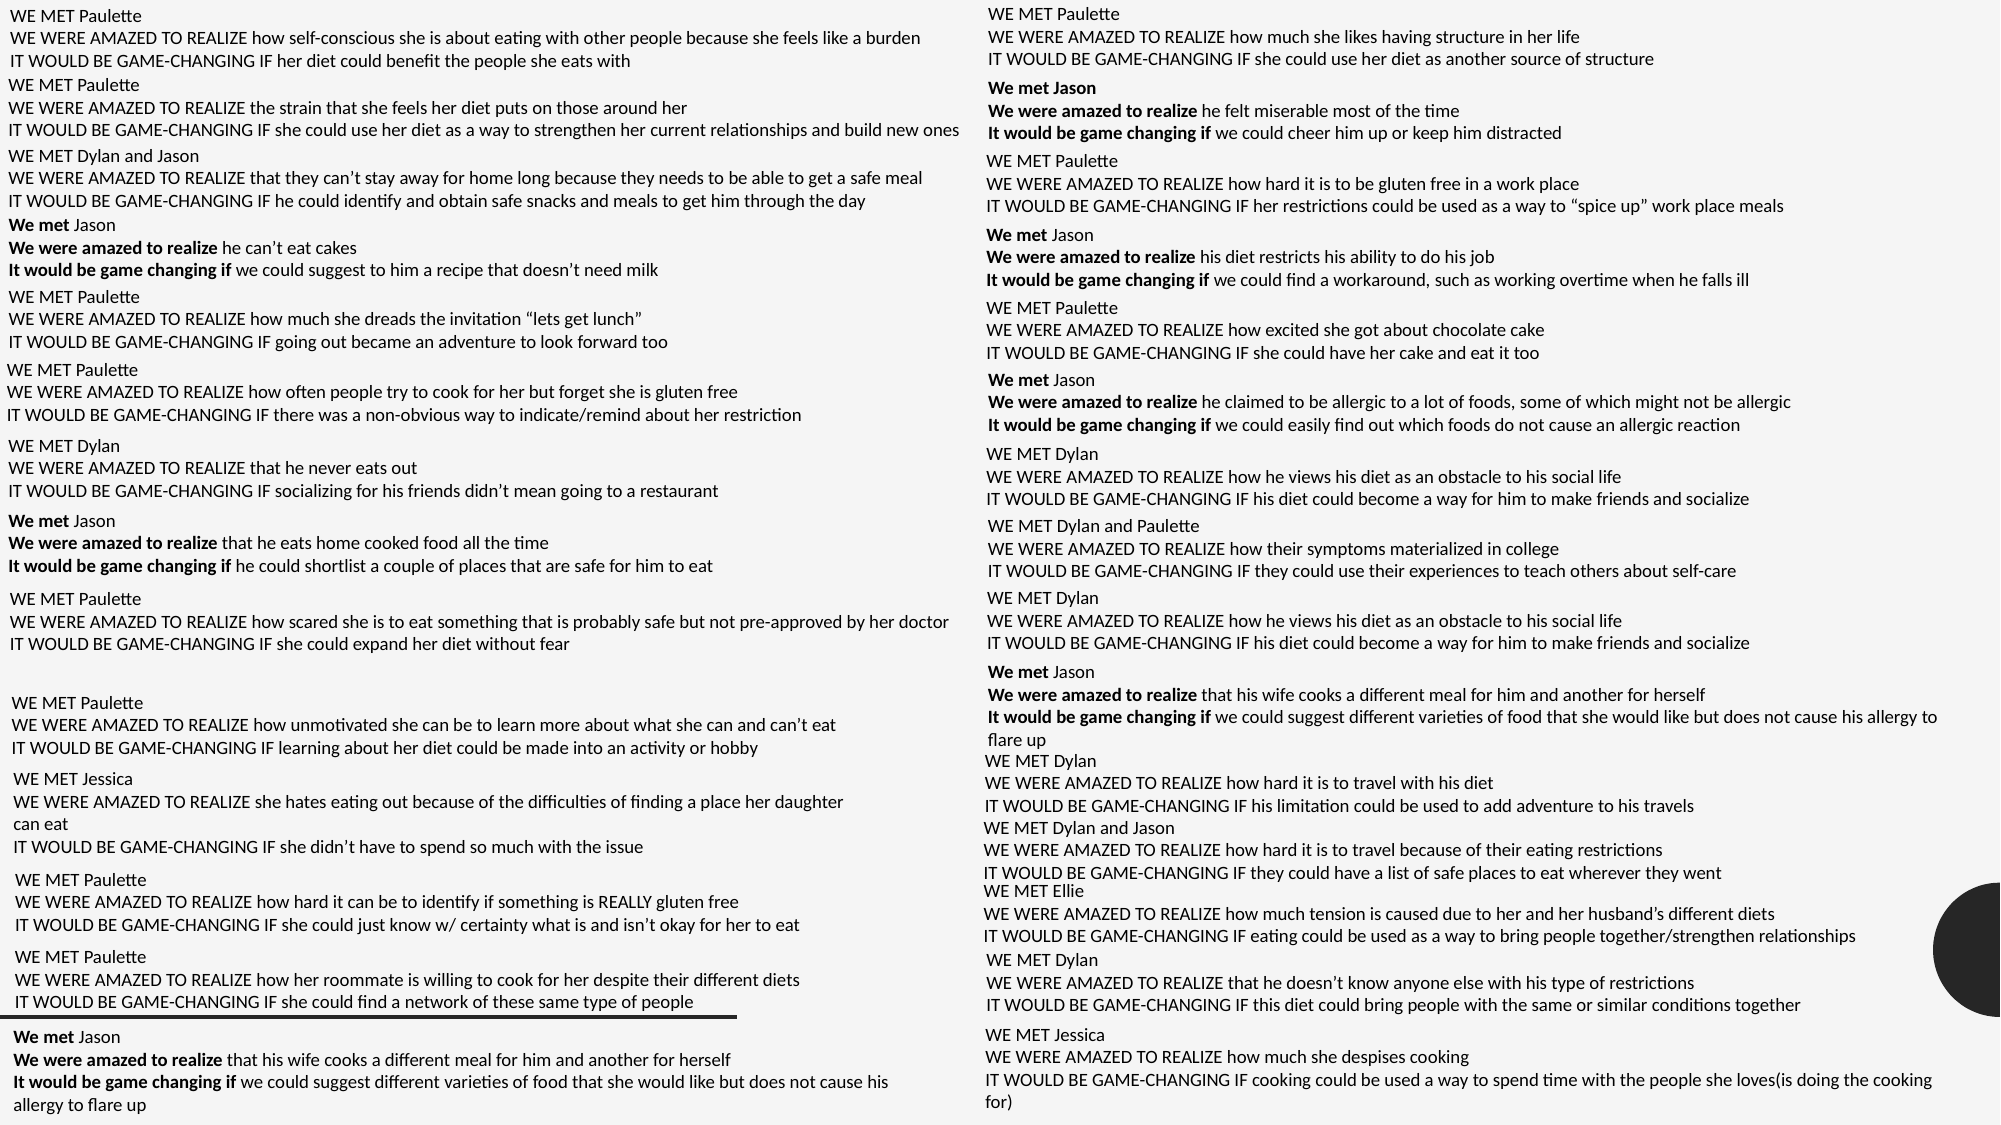

WE MET Paulette
WE WERE AMAZED TO REALIZE how much she likes having structure in her life
IT WOULD BE GAME-CHANGING IF she could use her diet as another source of structure
WE MET Paulette
WE WERE AMAZED TO REALIZE how self-conscious she is about eating with other people because she feels like a burden
IT WOULD BE GAME-CHANGING IF her diet could benefit the people she eats with
WE MET Paulette
WE WERE AMAZED TO REALIZE the strain that she feels her diet puts on those around her
IT WOULD BE GAME-CHANGING IF she could use her diet as a way to strengthen her current relationships and build new ones
We met Jason
We were amazed to realize he felt miserable most of the time
It would be game changing if we could cheer him up or keep him distracted
WE MET Dylan and Jason
WE WERE AMAZED TO REALIZE that they can’t stay away for home long because they needs to be able to get a safe meal
IT WOULD BE GAME-CHANGING IF he could identify and obtain safe snacks and meals to get him through the day

WE MET Paulette
WE WERE AMAZED TO REALIZE how hard it is to be gluten free in a work place
IT WOULD BE GAME-CHANGING IF her restrictions could be used as a way to “spice up” work place meals
We met Jason
We were amazed to realize he can’t eat cakes
It would be game changing if we could suggest to him a recipe that doesn’t need milk
We met Jason
We were amazed to realize his diet restricts his ability to do his job
It would be game changing if we could find a workaround, such as working overtime when he falls ill
WE MET Paulette
WE WERE AMAZED TO REALIZE how much she dreads the invitation “lets get lunch”
IT WOULD BE GAME-CHANGING IF going out became an adventure to look forward too
WE MET Paulette
WE WERE AMAZED TO REALIZE how excited she got about chocolate cake
IT WOULD BE GAME-CHANGING IF she could have her cake and eat it too

WE MET Paulette
WE WERE AMAZED TO REALIZE how often people try to cook for her but forget she is gluten free
IT WOULD BE GAME-CHANGING IF there was a non-obvious way to indicate/remind about her restriction
We met Jason
We were amazed to realize he claimed to be allergic to a lot of foods, some of which might not be allergic
It would be game changing if we could easily find out which foods do not cause an allergic reaction
WE MET Dylan
WE WERE AMAZED TO REALIZE that he never eats out
IT WOULD BE GAME-CHANGING IF socializing for his friends didn’t mean going to a restaurant
WE MET Dylan
WE WERE AMAZED TO REALIZE how he views his diet as an obstacle to his social life
IT WOULD BE GAME-CHANGING IF his diet could become a way for him to make friends and socialize
We met Jason
We were amazed to realize that he eats home cooked food all the time
It would be game changing if he could shortlist a couple of places that are safe for him to eat
WE MET Dylan and Paulette
WE WERE AMAZED TO REALIZE how their symptoms materialized in college
IT WOULD BE GAME-CHANGING IF they could use their experiences to teach others about self-care
WE MET Dylan
WE WERE AMAZED TO REALIZE how he views his diet as an obstacle to his social life
IT WOULD BE GAME-CHANGING IF his diet could become a way for him to make friends and socialize
WE MET Paulette
WE WERE AMAZED TO REALIZE how scared she is to eat something that is probably safe but not pre-approved by her doctor
IT WOULD BE GAME-CHANGING IF she could expand her diet without fear
We met Jason
We were amazed to realize that his wife cooks a different meal for him and another for herself
It would be game changing if we could suggest different varieties of food that she would like but does not cause his allergy to flare up
WE MET Paulette
WE WERE AMAZED TO REALIZE how unmotivated she can be to learn more about what she can and can’t eat
IT WOULD BE GAME-CHANGING IF learning about her diet could be made into an activity or hobby
WE MET Dylan
WE WERE AMAZED TO REALIZE how hard it is to travel with his diet
IT WOULD BE GAME-CHANGING IF his limitation could be used to add adventure to his travels
WE MET Jessica
WE WERE AMAZED TO REALIZE she hates eating out because of the difficulties of finding a place her daughter can eat
IT WOULD BE GAME-CHANGING IF she didn’t have to spend so much with the issue
WE MET Dylan and Jason
WE WERE AMAZED TO REALIZE how hard it is to travel because of their eating restrictions
IT WOULD BE GAME-CHANGING IF they could have a list of safe places to eat wherever they went
WE MET Paulette
WE WERE AMAZED TO REALIZE how hard it can be to identify if something is REALLY gluten free
IT WOULD BE GAME-CHANGING IF she could just know w/ certainty what is and isn’t okay for her to eat
WE MET Ellie
WE WERE AMAZED TO REALIZE how much tension is caused due to her and her husband’s different diets
IT WOULD BE GAME-CHANGING IF eating could be used as a way to bring people together/strengthen relationships
WE MET Paulette
WE WERE AMAZED TO REALIZE how her roommate is willing to cook for her despite their different diets
IT WOULD BE GAME-CHANGING IF she could find a network of these same type of people

WE MET Dylan
WE WERE AMAZED TO REALIZE that he doesn’t know anyone else with his type of restrictions
IT WOULD BE GAME-CHANGING IF this diet could bring people with the same or similar conditions together
WE MET Jessica
WE WERE AMAZED TO REALIZE how much she despises cooking
IT WOULD BE GAME-CHANGING IF cooking could be used a way to spend time with the people she loves(is doing the cooking for)
We met Jason
We were amazed to realize that his wife cooks a different meal for him and another for herself
It would be game changing if we could suggest different varieties of food that she would like but does not cause his allergy to flare up